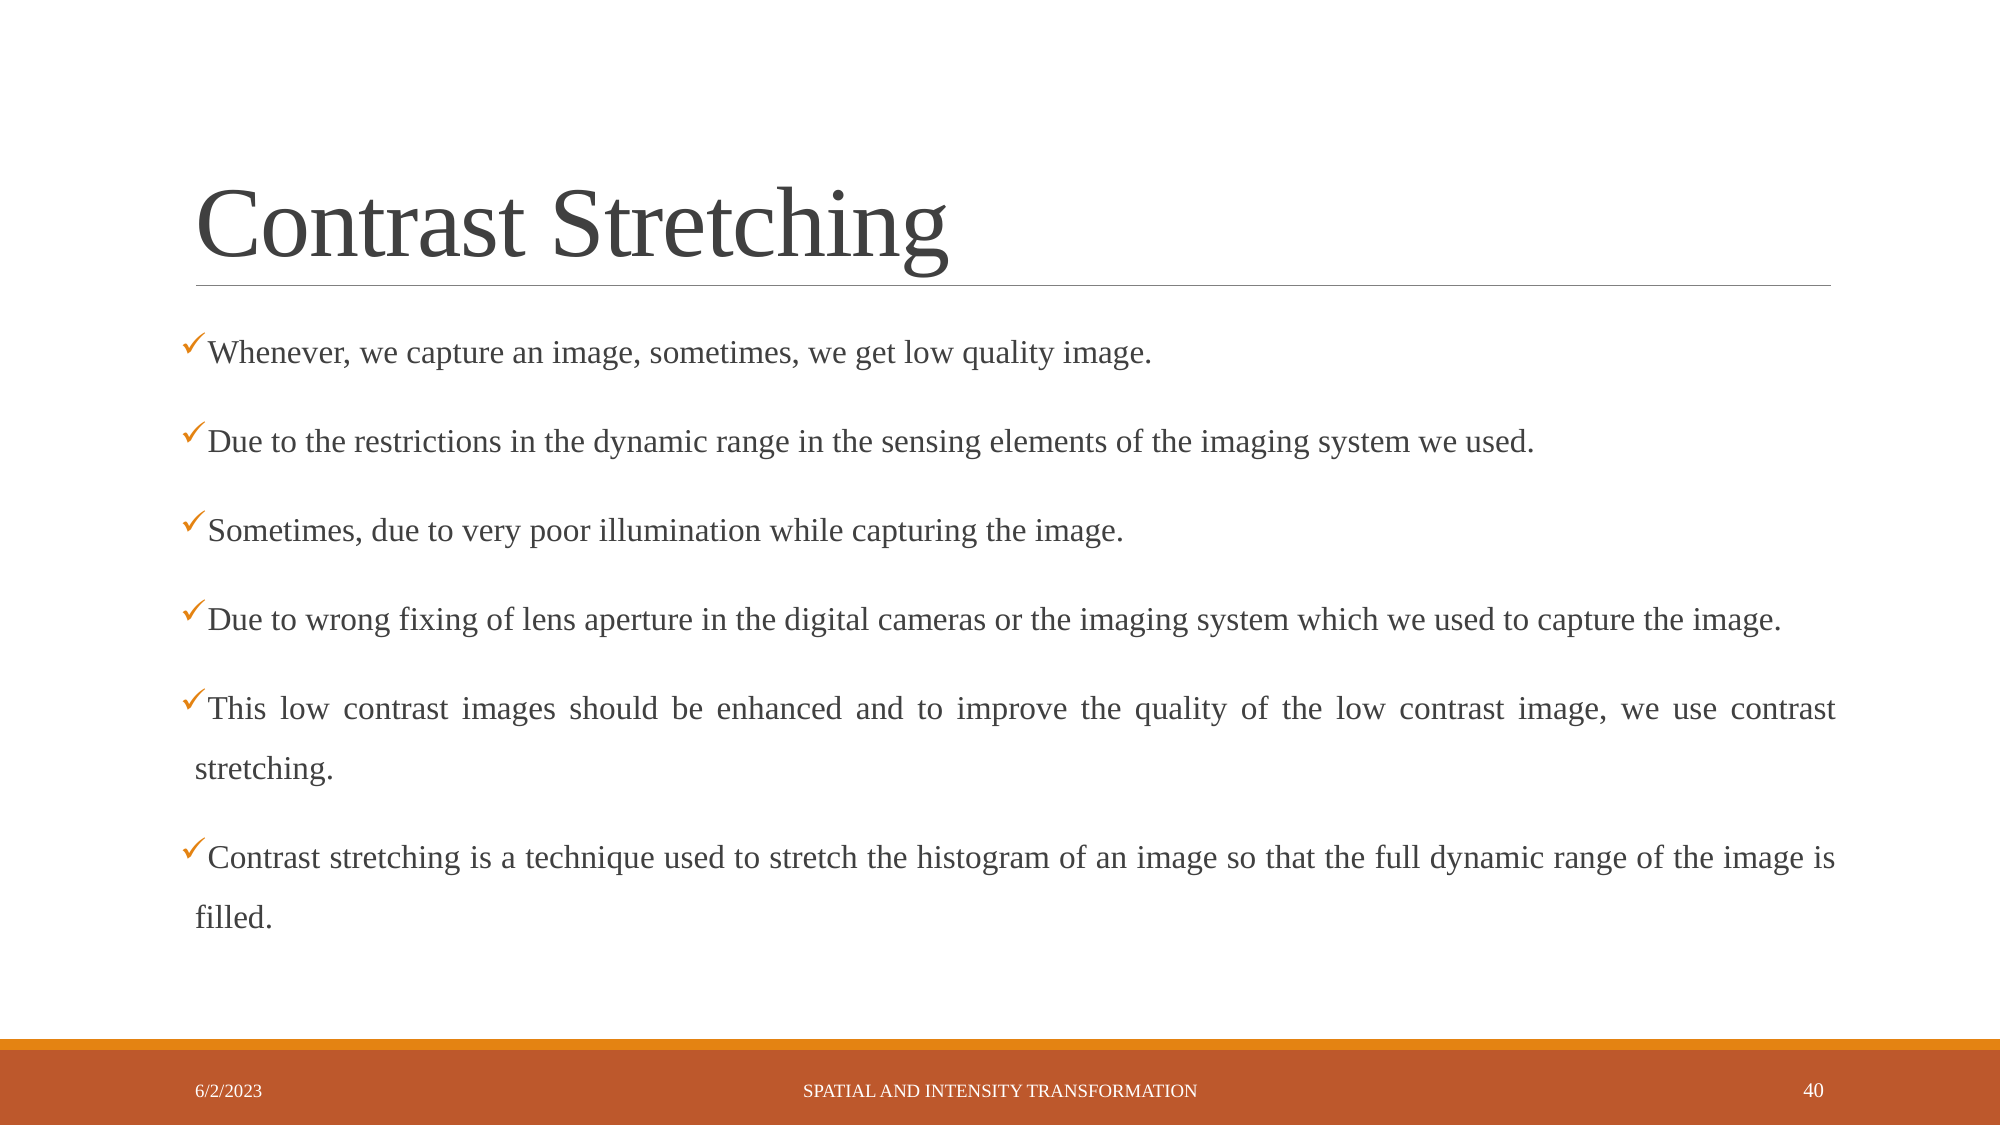

# Contrast Stretching
Whenever, we capture an image, sometimes, we get low quality image.
Due to the restrictions in the dynamic range in the sensing elements of the imaging system we used.
Sometimes, due to very poor illumination while capturing the image.
Due to wrong fixing of lens aperture in the digital cameras or the imaging system which we used to capture the image.
This low contrast images should be enhanced and to improve the quality of the low contrast image, we use contrast stretching.
Contrast stretching is a technique used to stretch the histogram of an image so that the full dynamic range of the image is filled.
6/2/2023
Spatial and Intensity Transformation
40